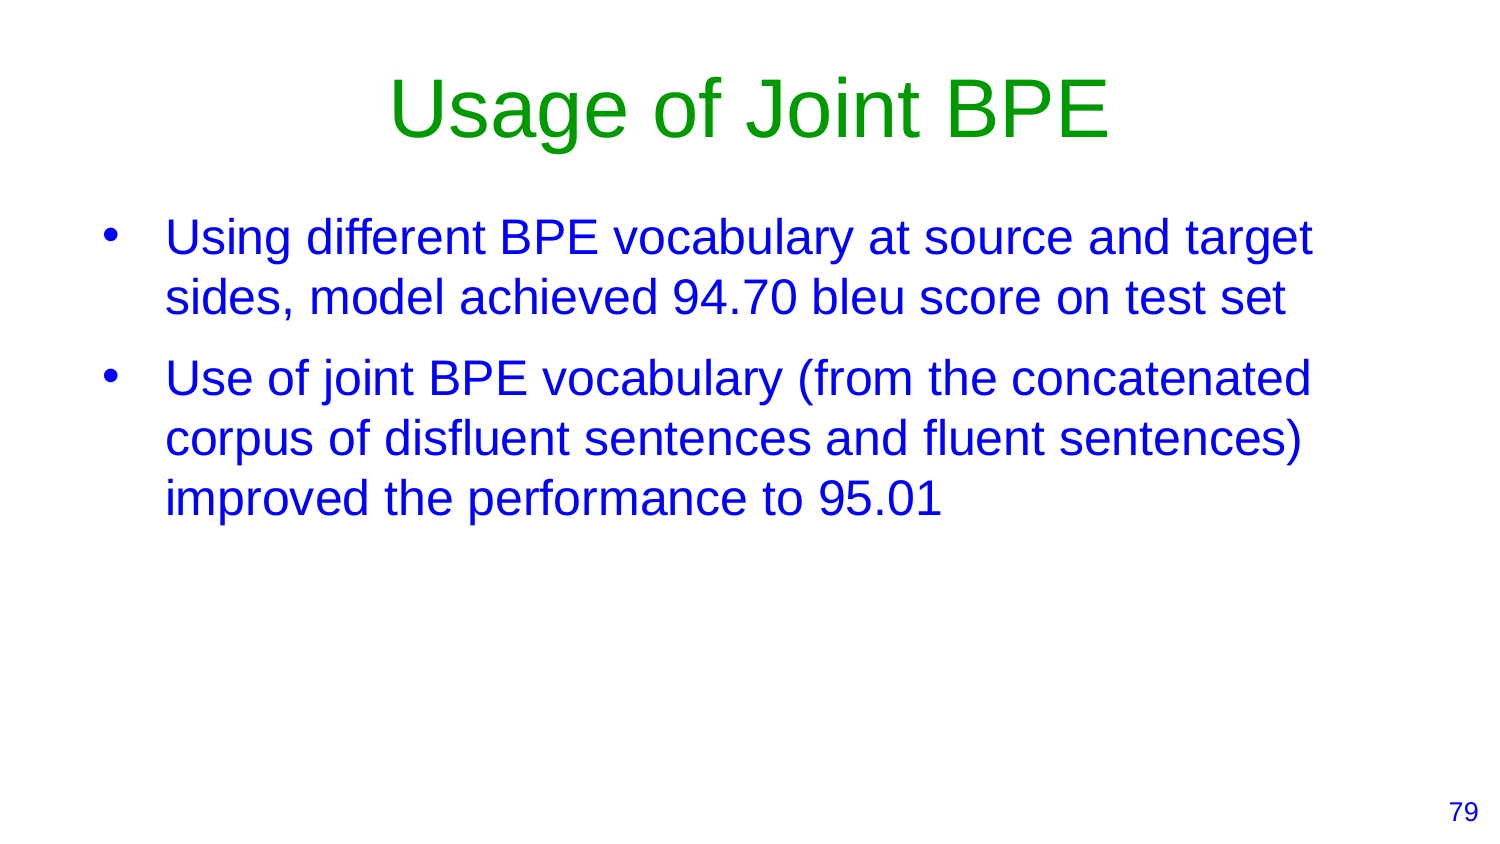

# Usage of Joint BPE
Using different BPE vocabulary at source and target sides, model achieved 94.70 bleu score on test set
Use of joint BPE vocabulary (from the concatenated corpus of disfluent sentences and fluent sentences) improved the performance to 95.01
79